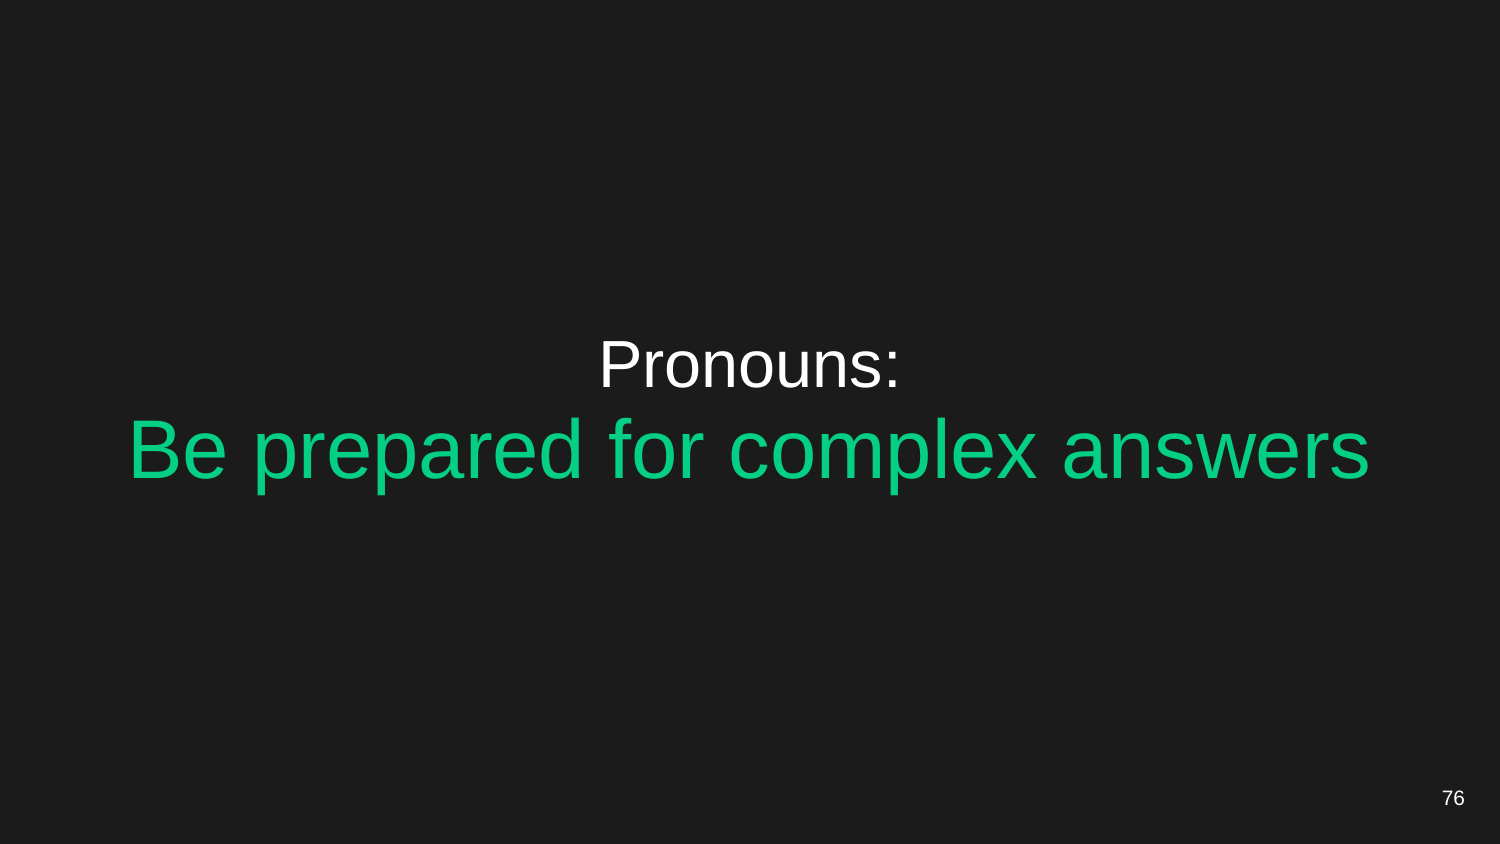

# Pronouns:
Be prepared for complex answers
76